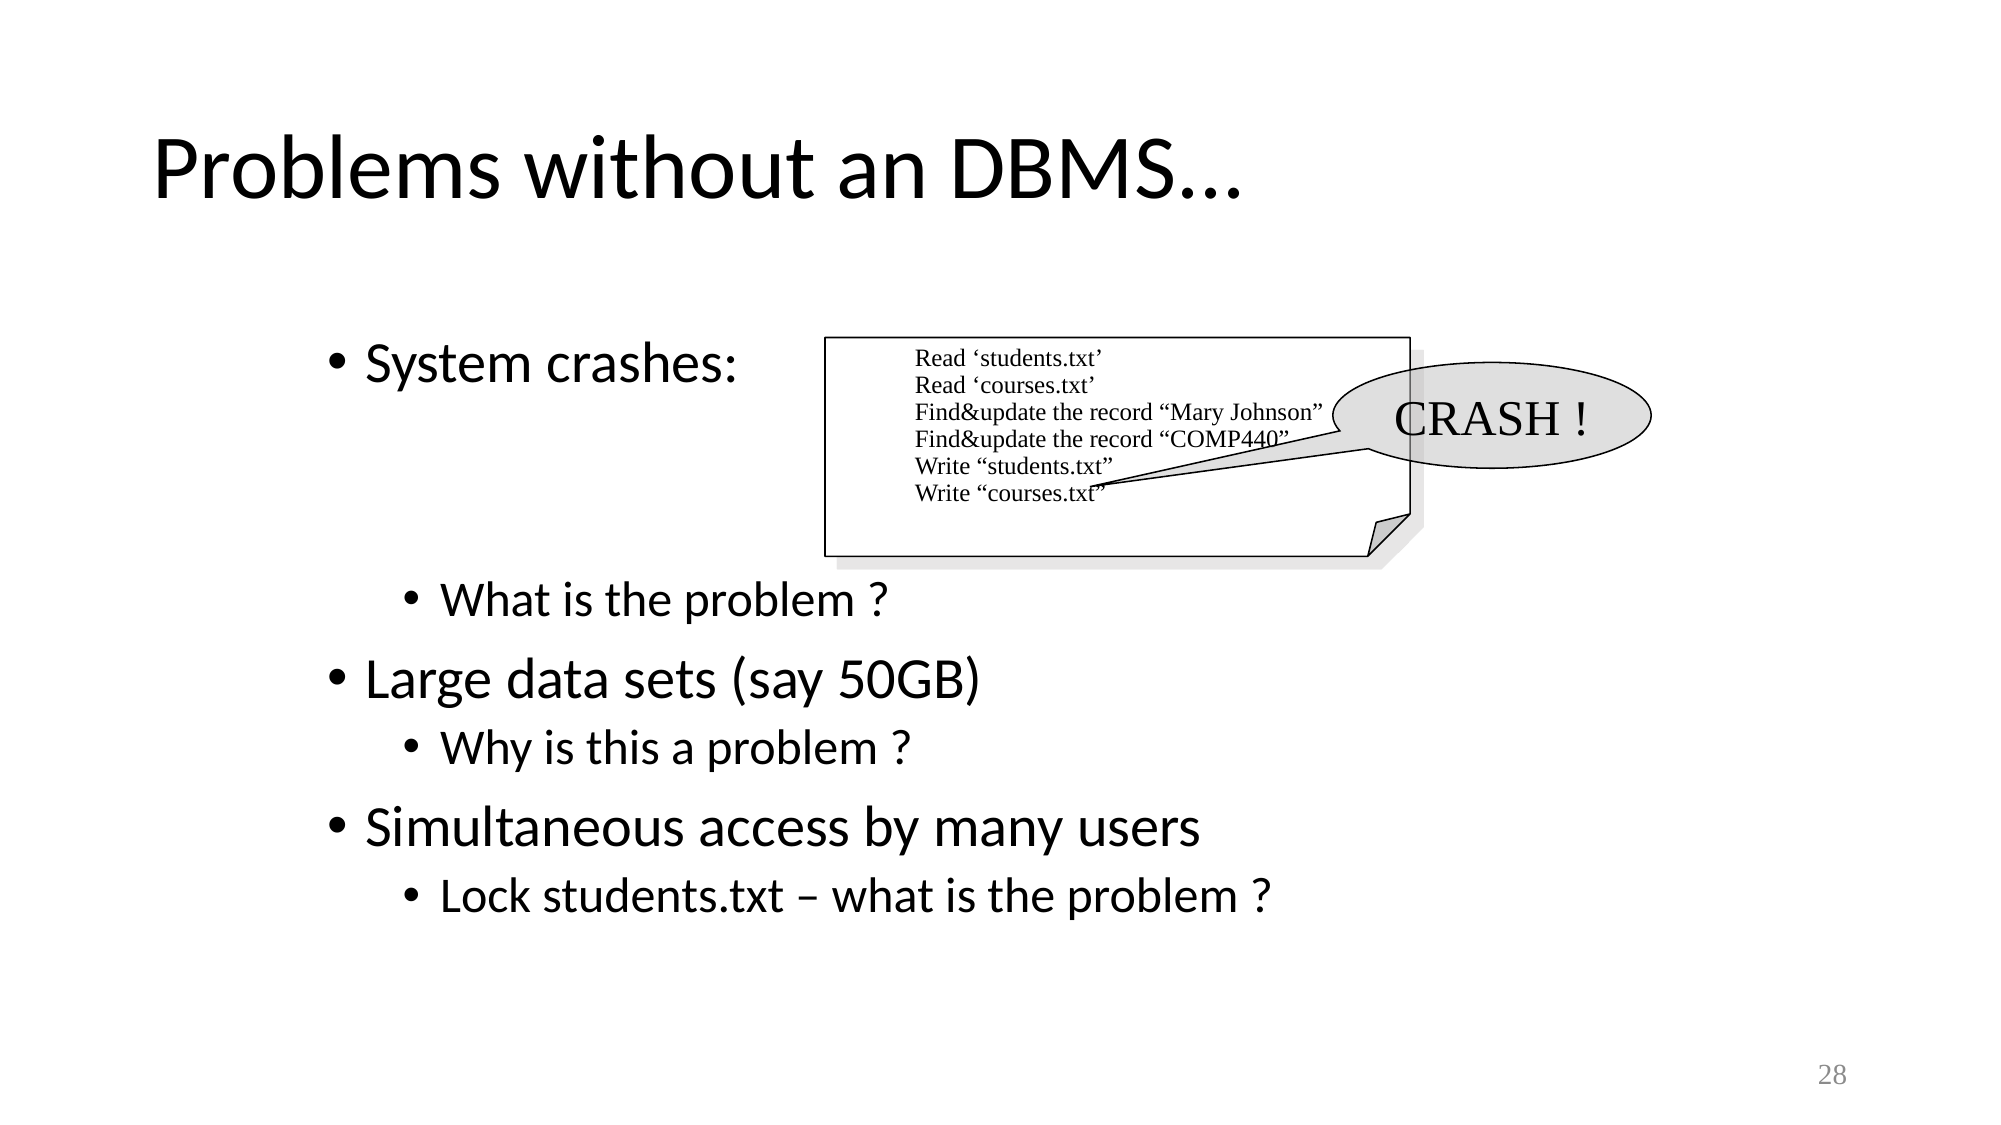

# Problems without an DBMS...
System crashes:

What is the problem ?
Large data sets (say 50GB)
Why is this a problem ?
Simultaneous access by many users
Lock students.txt – what is the problem ?
Read ‘students.txt’
Read ‘courses.txt’
Find&update the record “Mary Johnson”
Find&update the record “COMP440”
Write “students.txt”
Write “courses.txt”
CRASH !
28